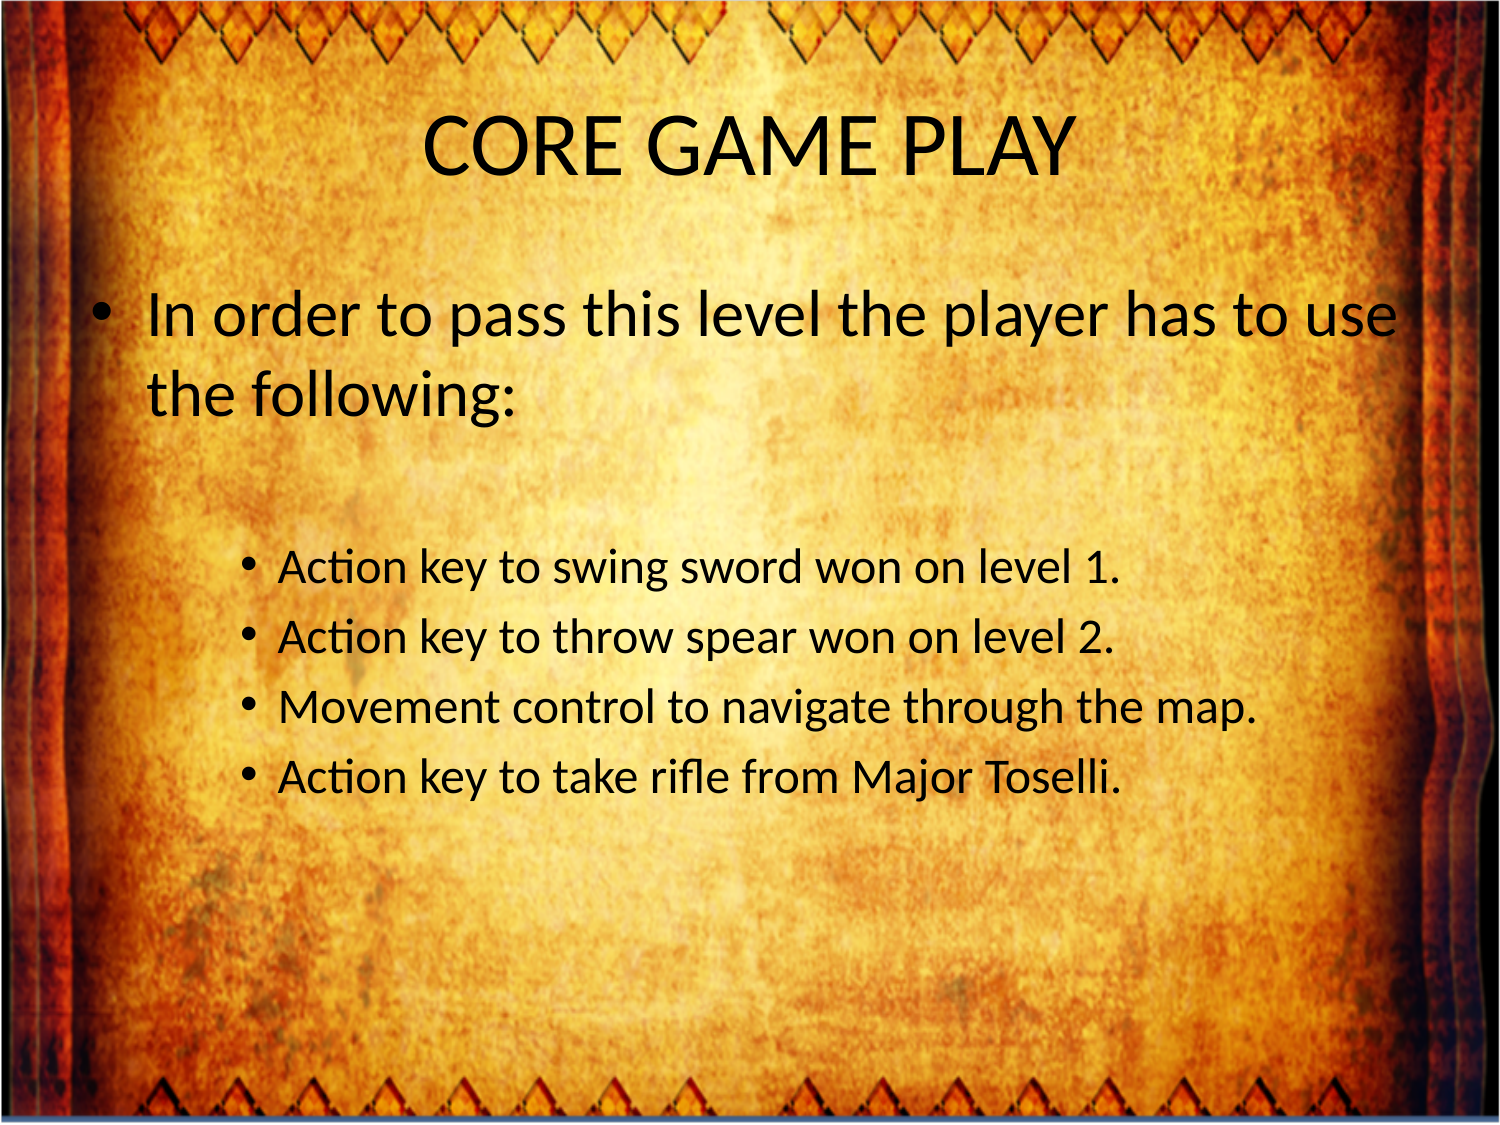

# CORE GAME PLAY
In order to pass this level the player has to use the following:

Action key to swing sword won on level 1.
Action key to throw spear won on level 2.
Movement control to navigate through the map.
Action key to take rifle from Major Toselli.